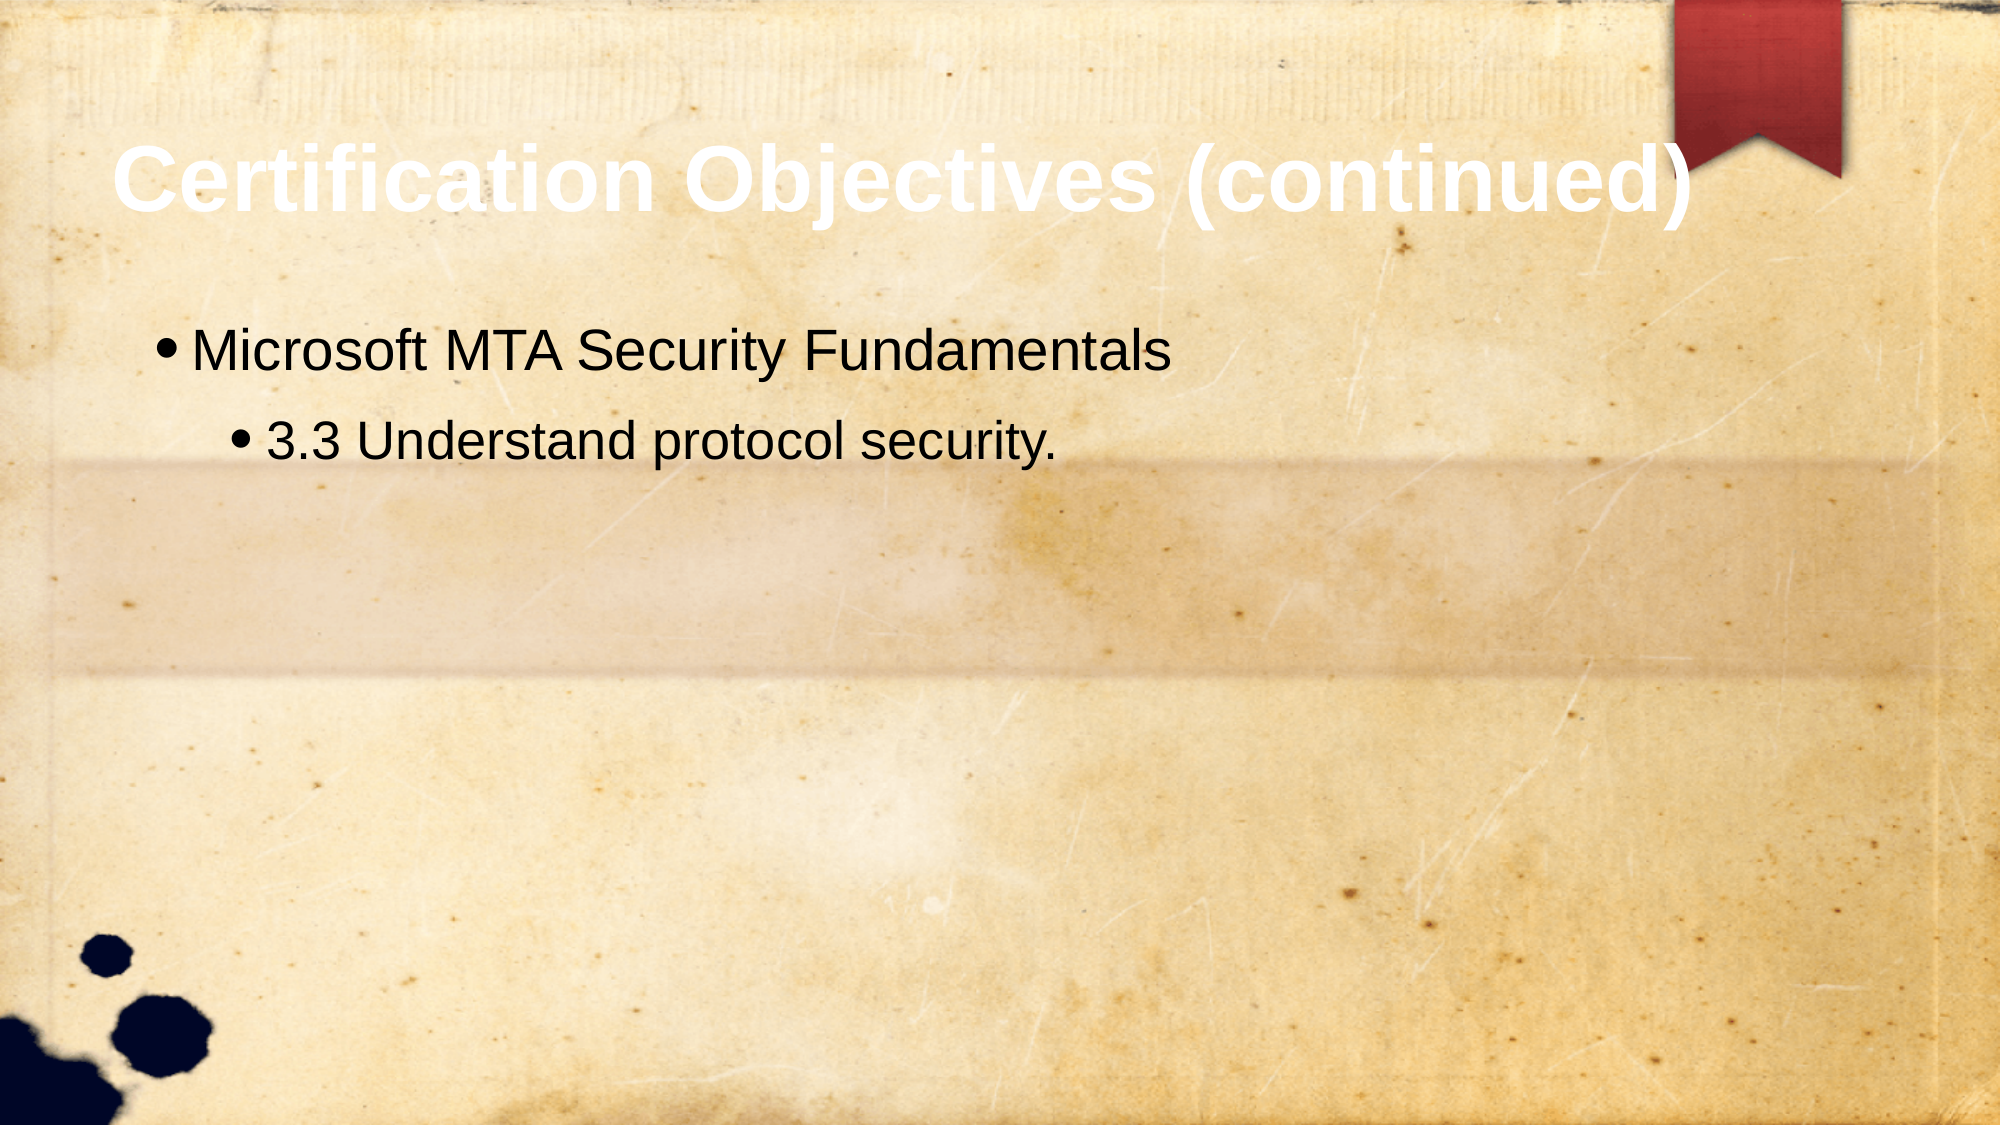

Certification Objectives (continued)
Microsoft MTA Security Fundamentals
3.3 Understand protocol security.